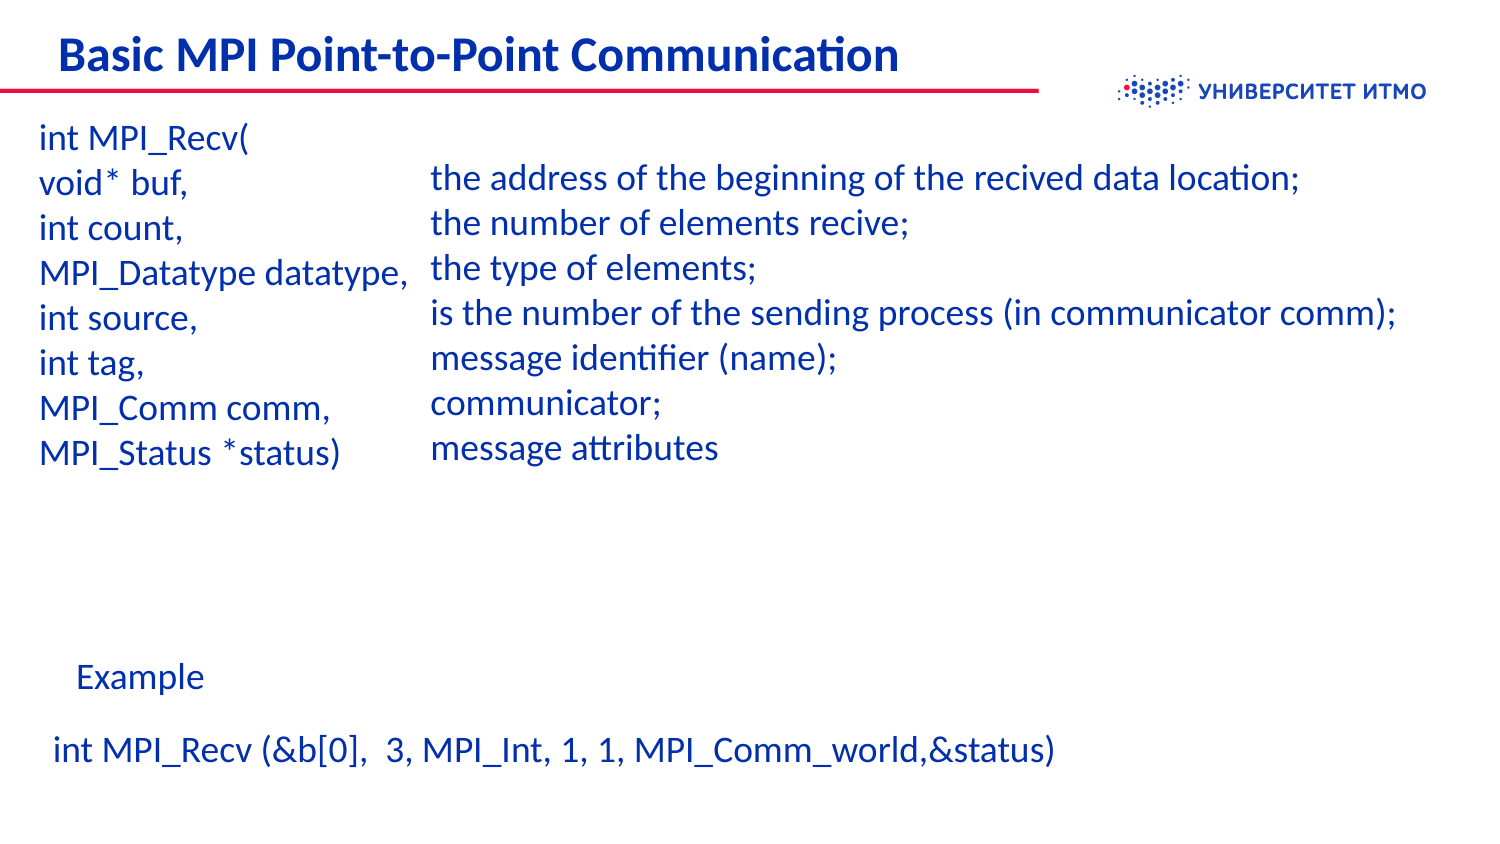

Basic MPI Point-to-Point Communication
int MPI_Recv(
void* buf,
int count,
MPI_Datatype datatype,
int source,
int tag,
MPI_Comm comm, MPI_Status *status)
the address of the beginning of the recived data location;
the number of elements recive;
the type of elements;
is the number of the sending process (in communicator comm);
message identifier (name);
communicator;
message attributes
Example

int MPI_Recv (&b[0],  3, MPI_Int, 1, 1, MPI_Comm_world,&status)